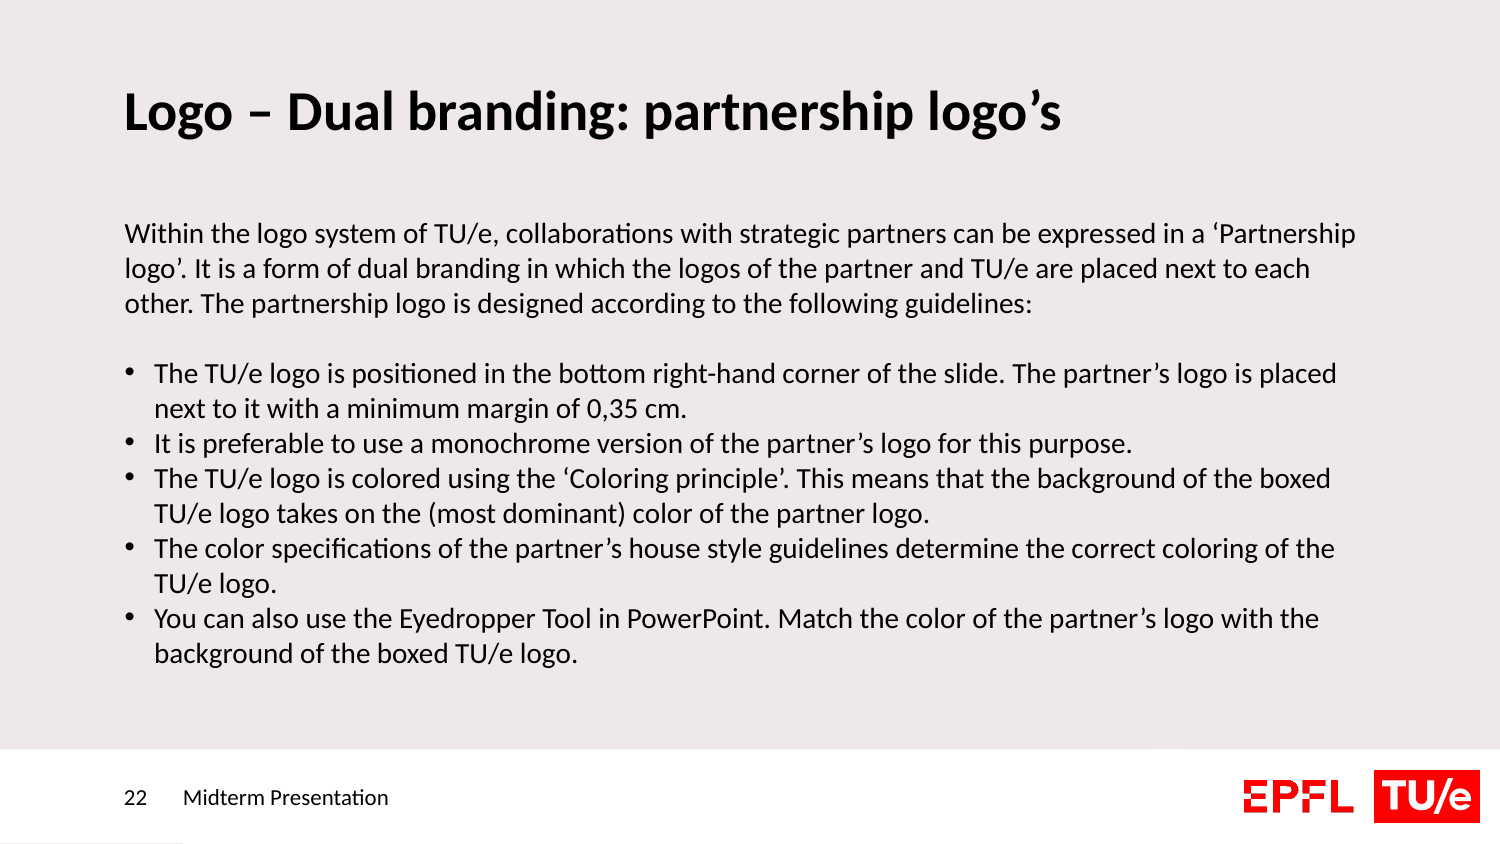

# Logo – Dual branding: partnership logo’s
Within the logo system of TU/e, collaborations with strategic partners can be expressed in a ‘Partnership logo’. It is a form of dual branding in which the logos of the partner and TU/e are placed next to each other. The partnership logo is designed according to the following guidelines:

The TU/e logo is positioned in the bottom right-hand corner of the slide. The partner’s logo is placed next to it with a minimum margin of 0,35 cm.
It is preferable to use a monochrome version of the partner’s logo for this purpose.
The TU/e logo is colored using the ‘Coloring principle’. This means that the background of the boxed TU/e logo takes on the (most dominant) color of the partner logo.
The color specifications of the partner’s house style guidelines determine the correct coloring of the TU/e logo.
You can also use the Eyedropper Tool in PowerPoint. Match the color of the partner’s logo with the background of the boxed TU/e logo.
22
Midterm Presentation